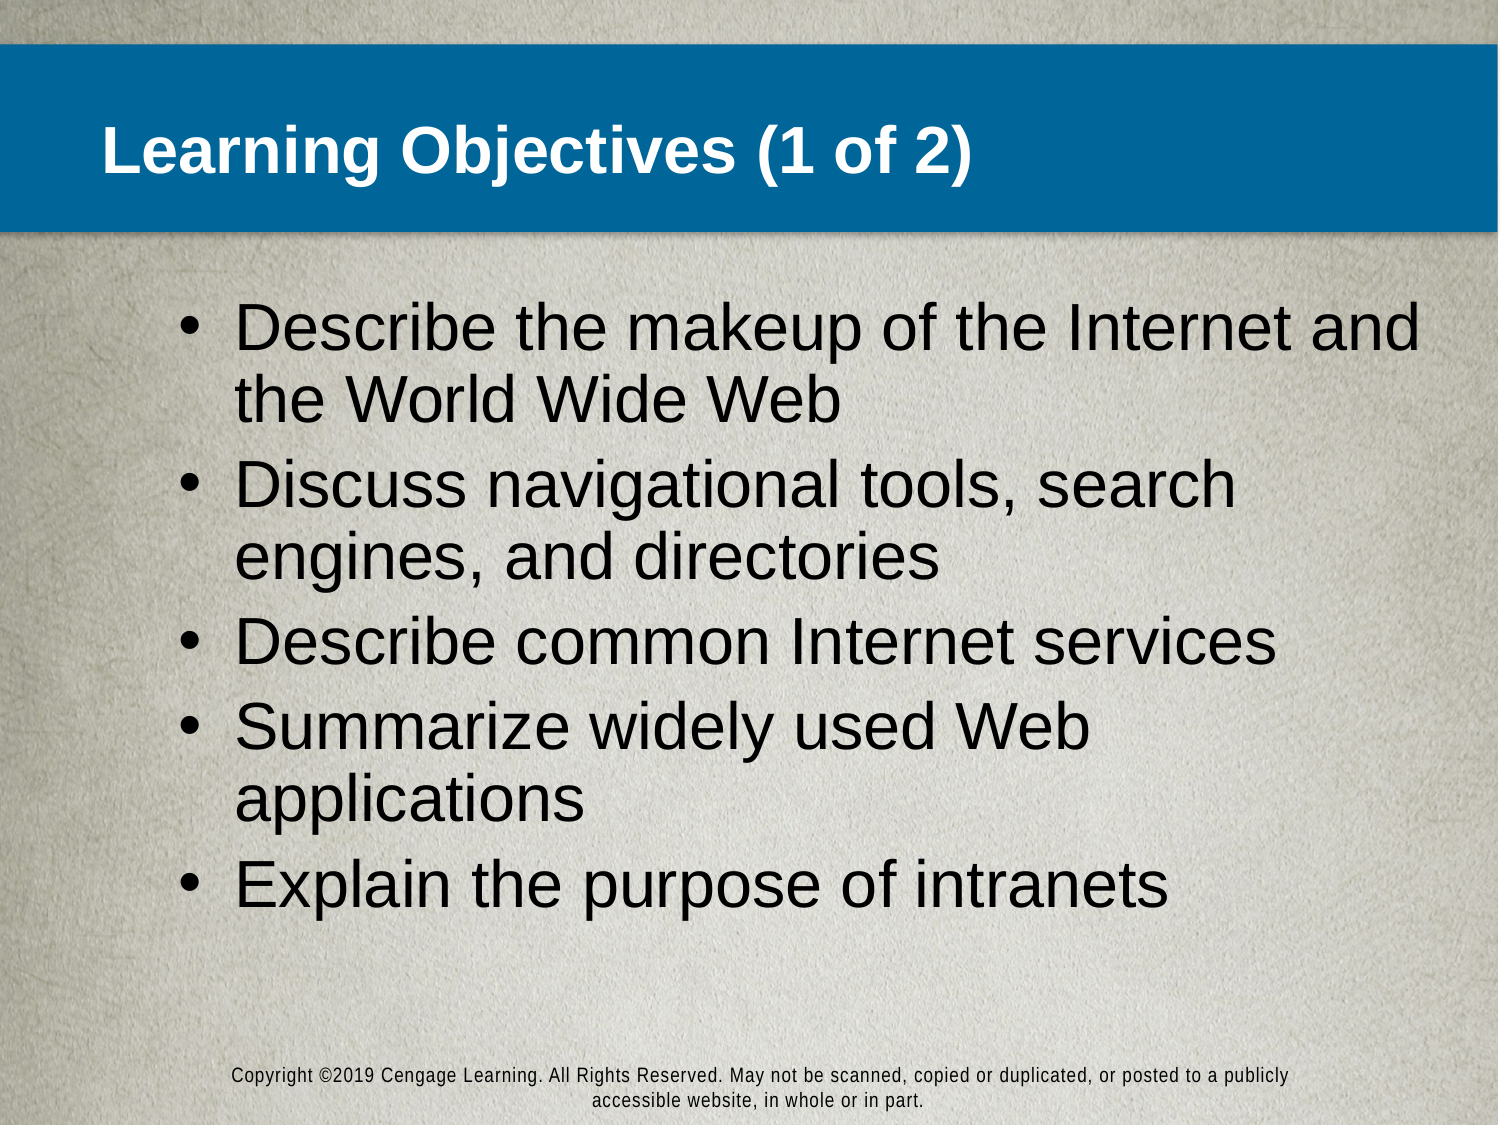

# Learning Objectives (1 of 2)
Describe the makeup of the Internet and the World Wide Web
Discuss navigational tools, search engines, and directories
Describe common Internet services
Summarize widely used Web applications
Explain the purpose of intranets